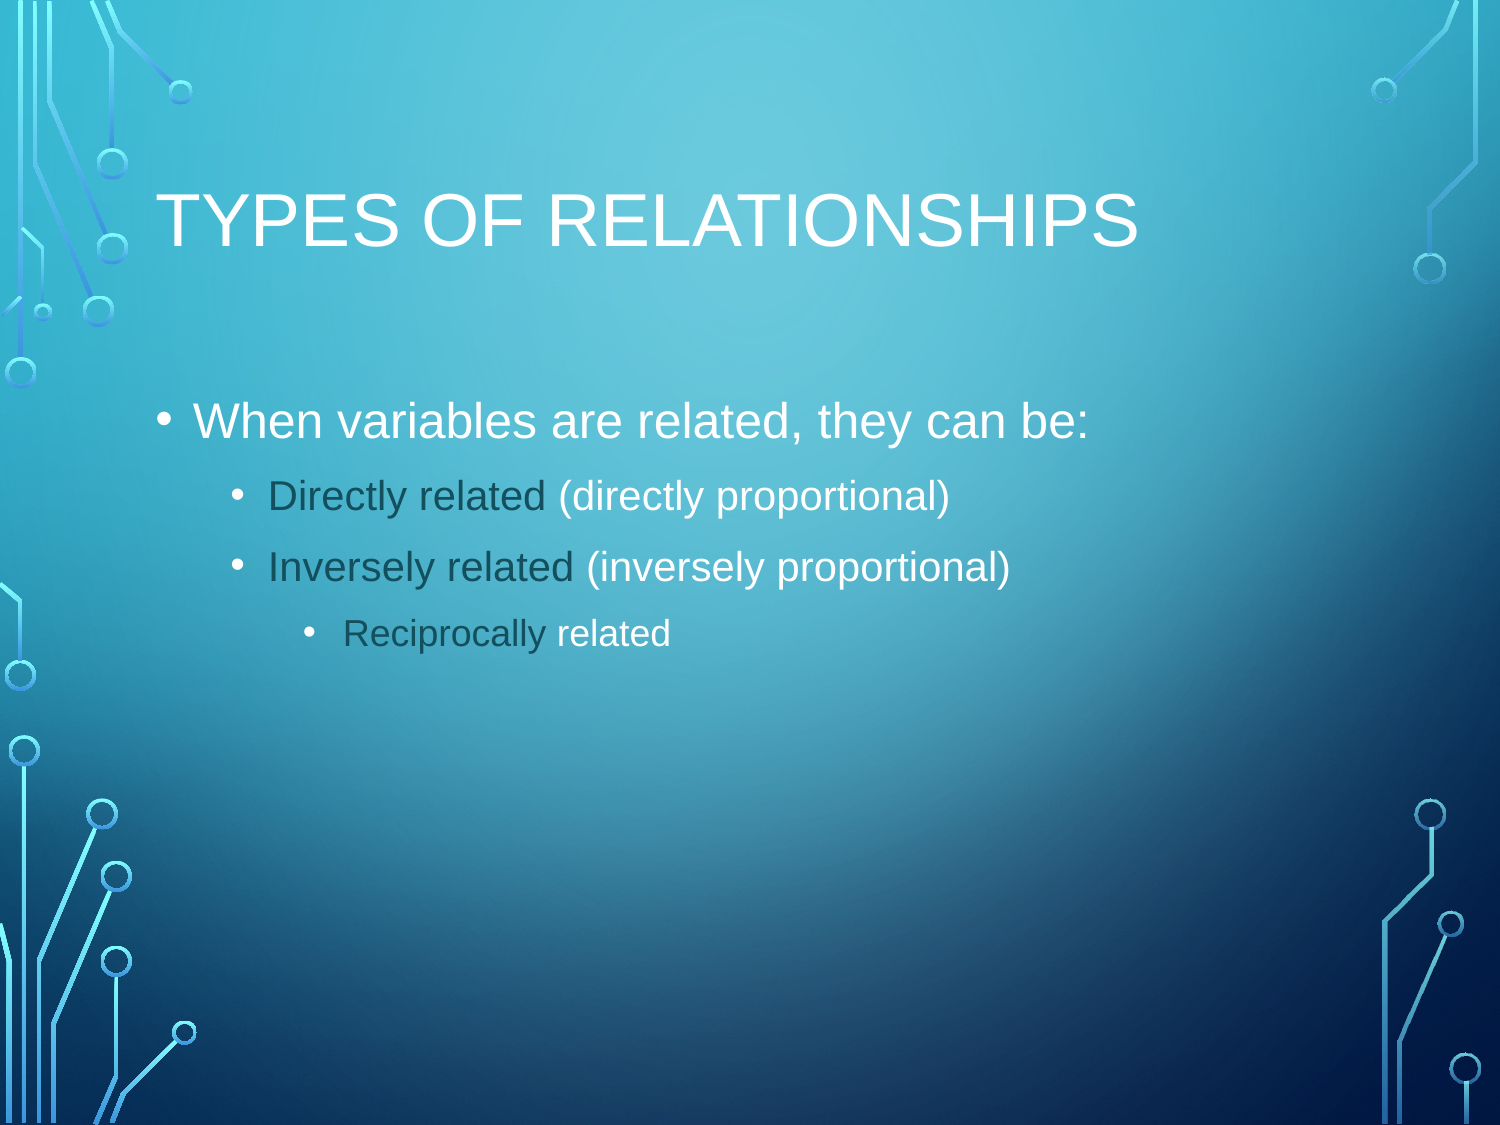

# TYPES OF RELATIONSHIPS
When variables are related, they can be:
Directly related (directly proportional)
Inversely related (inversely proportional)
Reciprocally related